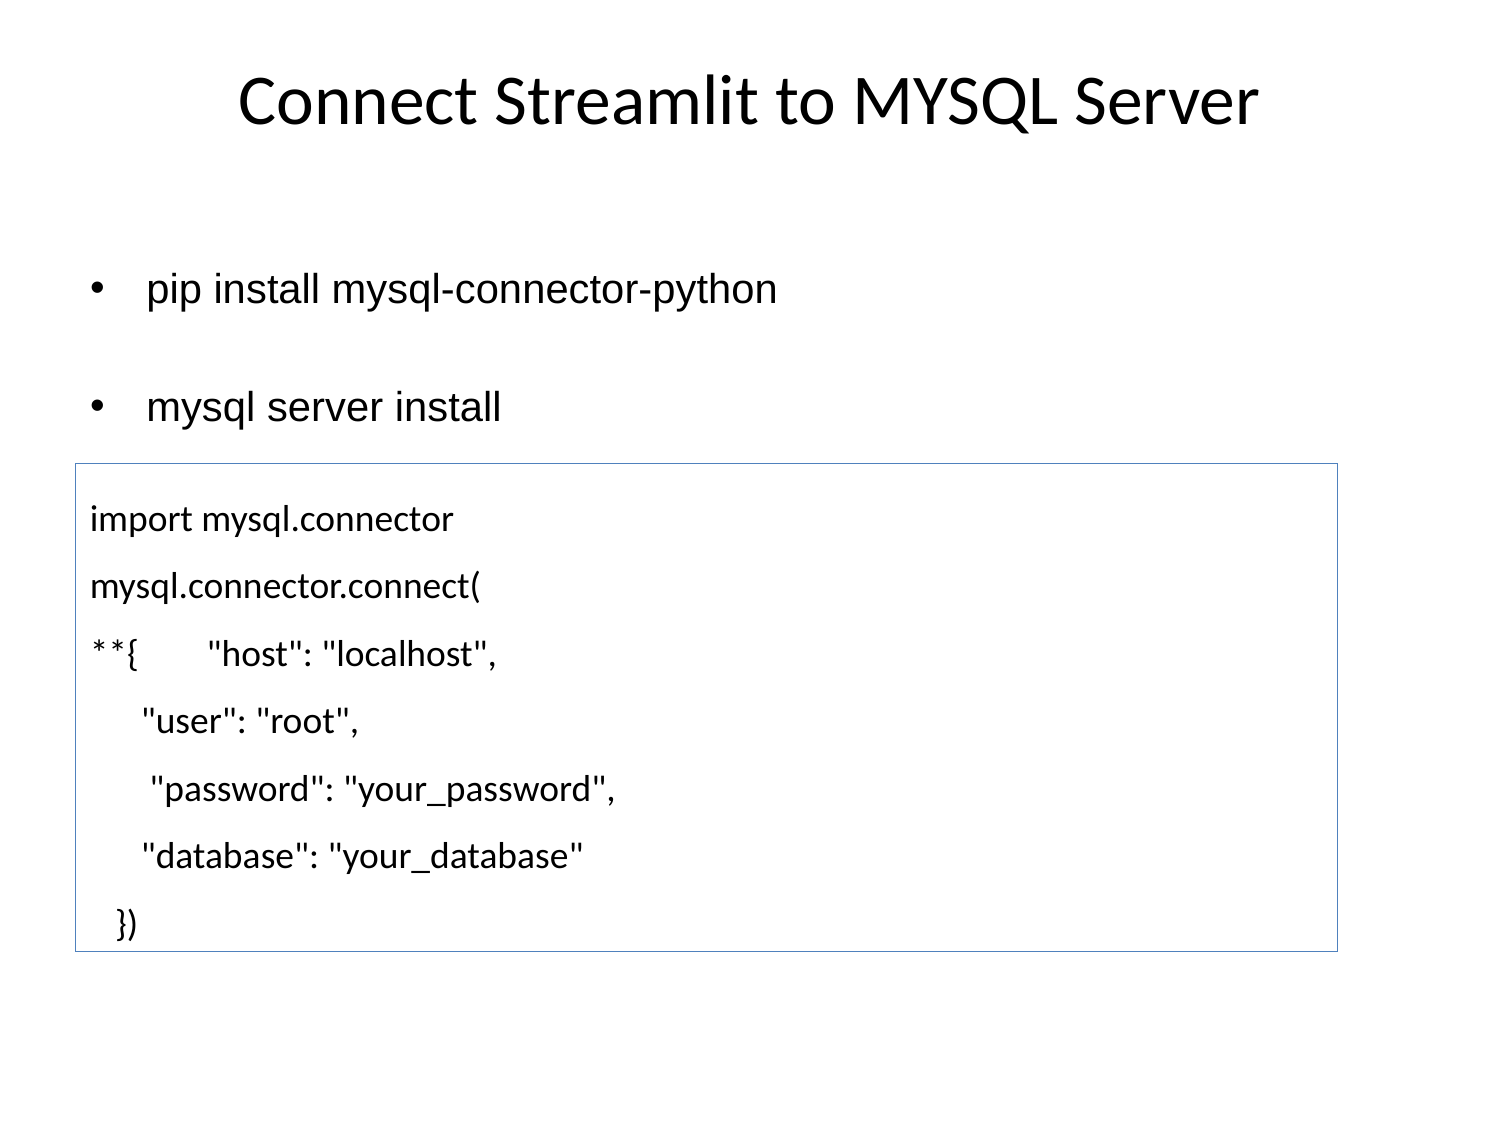

# Connect Streamlit to MYSQL Server
pip install mysql-connector-python
mysql server install
import mysql.connector
mysql.connector.connect(
**{        "host": "localhost",
      "user": "root",
       "password": "your_password",
      "database": "your_database"
   })